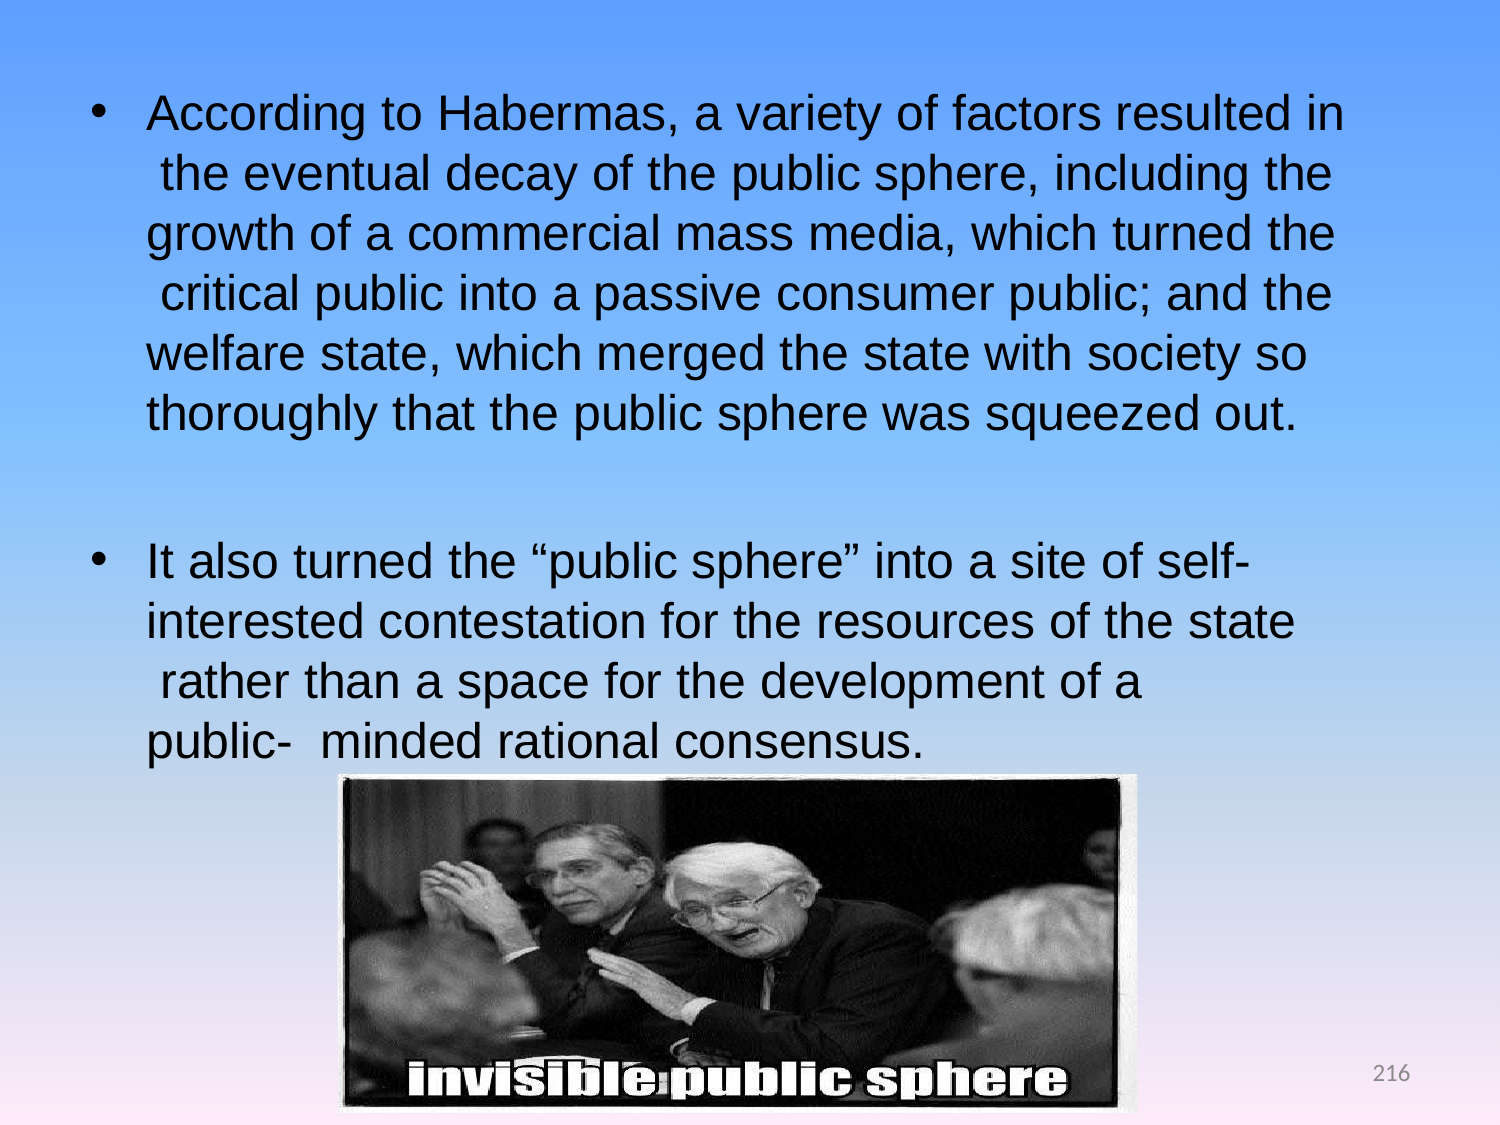

According to Habermas, a variety of factors resulted in  the eventual decay of the public sphere, including the  growth of a commercial mass media, which turned the  critical public into a passive consumer public; and the  welfare state, which merged the state with society so  thoroughly that the public sphere was squeezed out.

It also turned the “public sphere” into a site of self-  interested contestation for the resources of the state  rather than a space for the development of a public-  minded rational consensus.

216